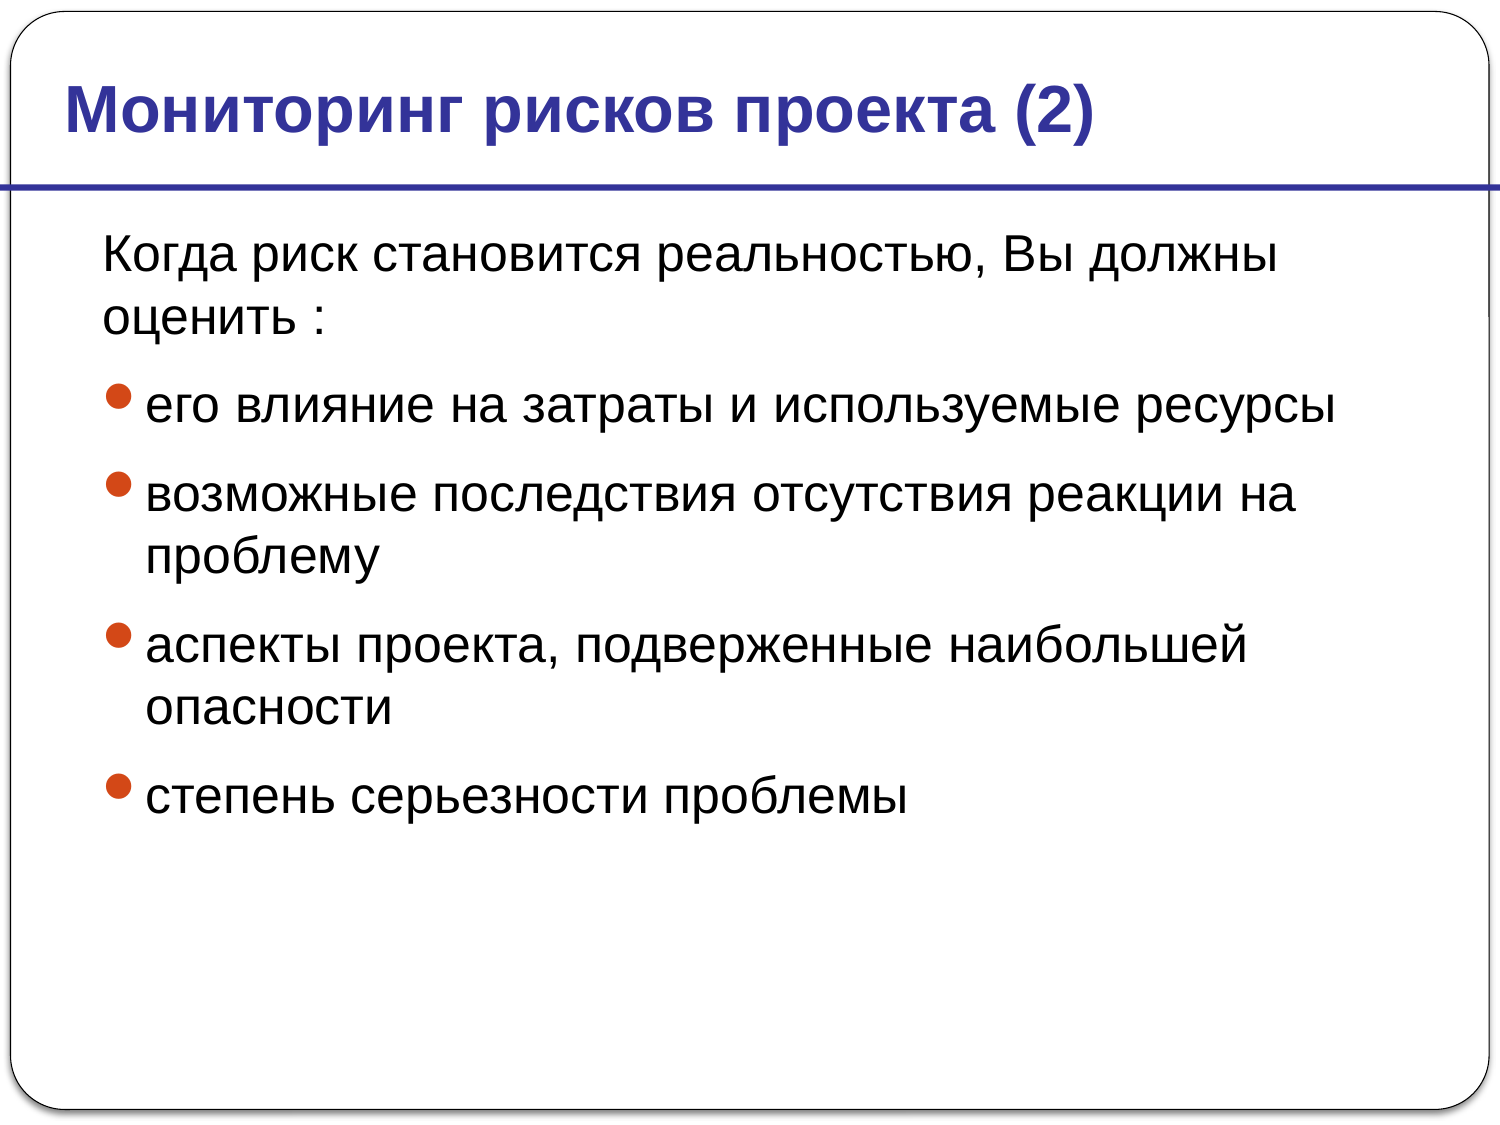

Мониторинг рисков проекта (2)

Когда риск становится реальностью, Вы должны
оценить :
его влияние на затраты и используемые ресурсы
возможные последствия отсутствия реакции на проблему
аспекты проекта, подверженные наибольшей опасности
степень серьезности проблемы